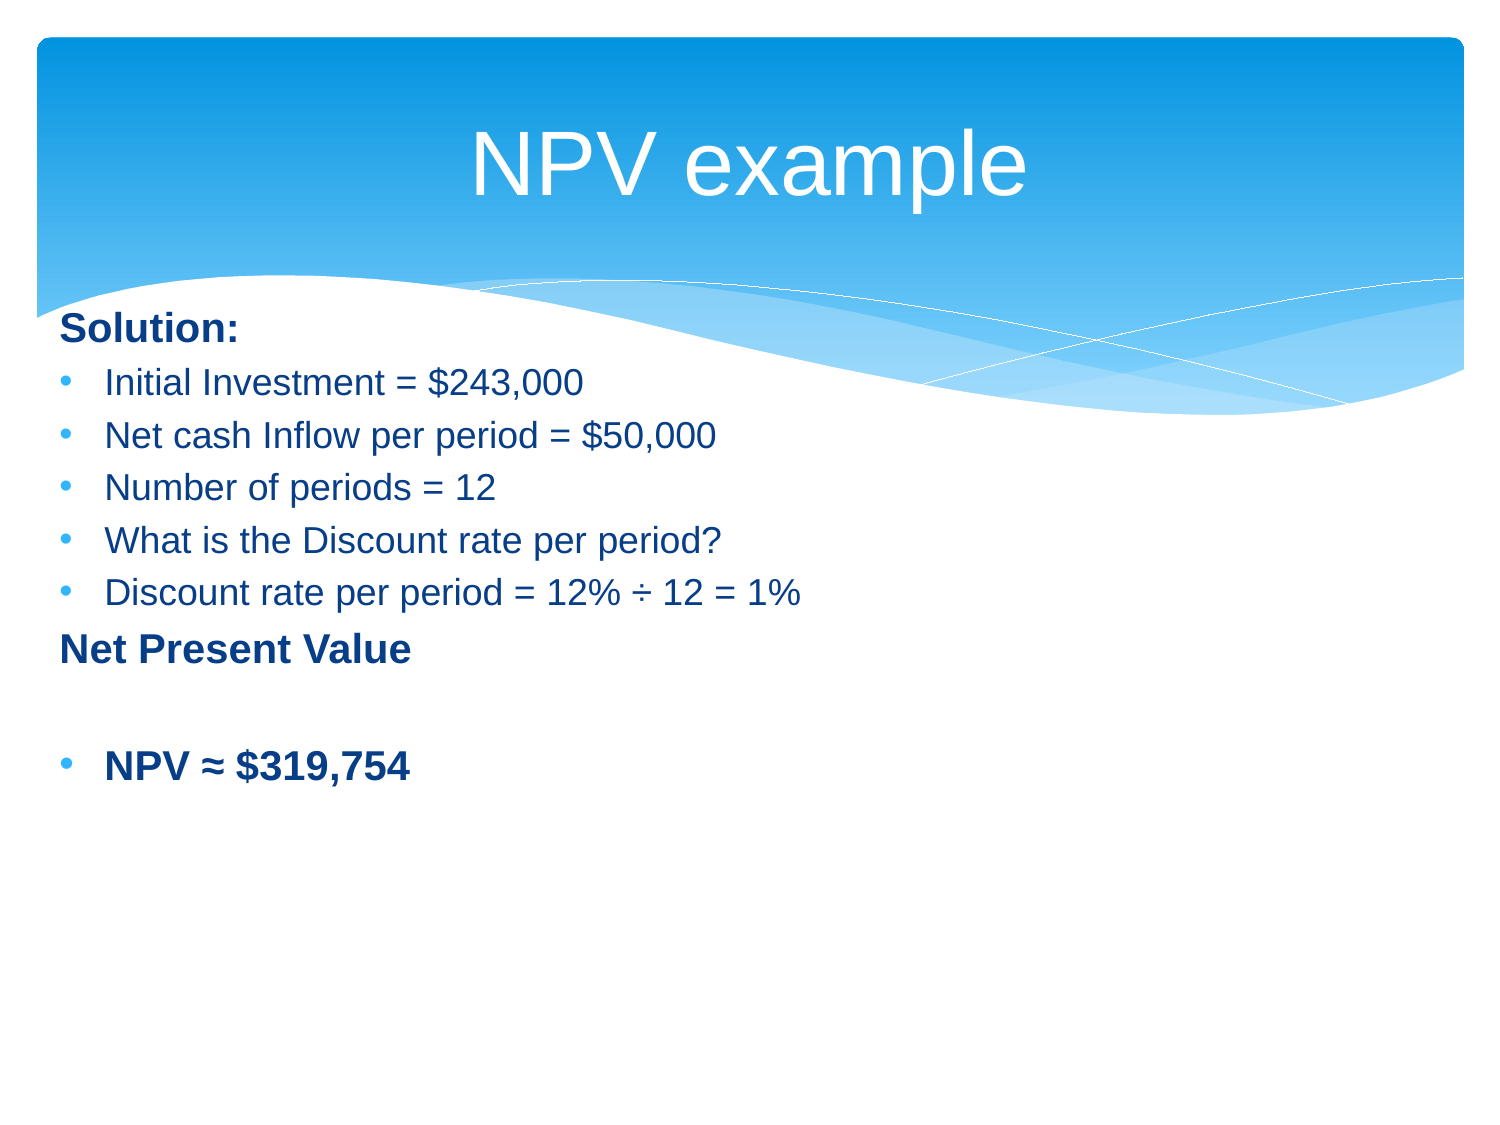

# NPV example
Solution:
Initial Investment = $243,000
Net cash Inflow per period = $50,000
Number of periods = 12
What is the Discount rate per period?
Discount rate per period = 12% ÷ 12 = 1%
Net Present Value

NPV ≈ $319,754